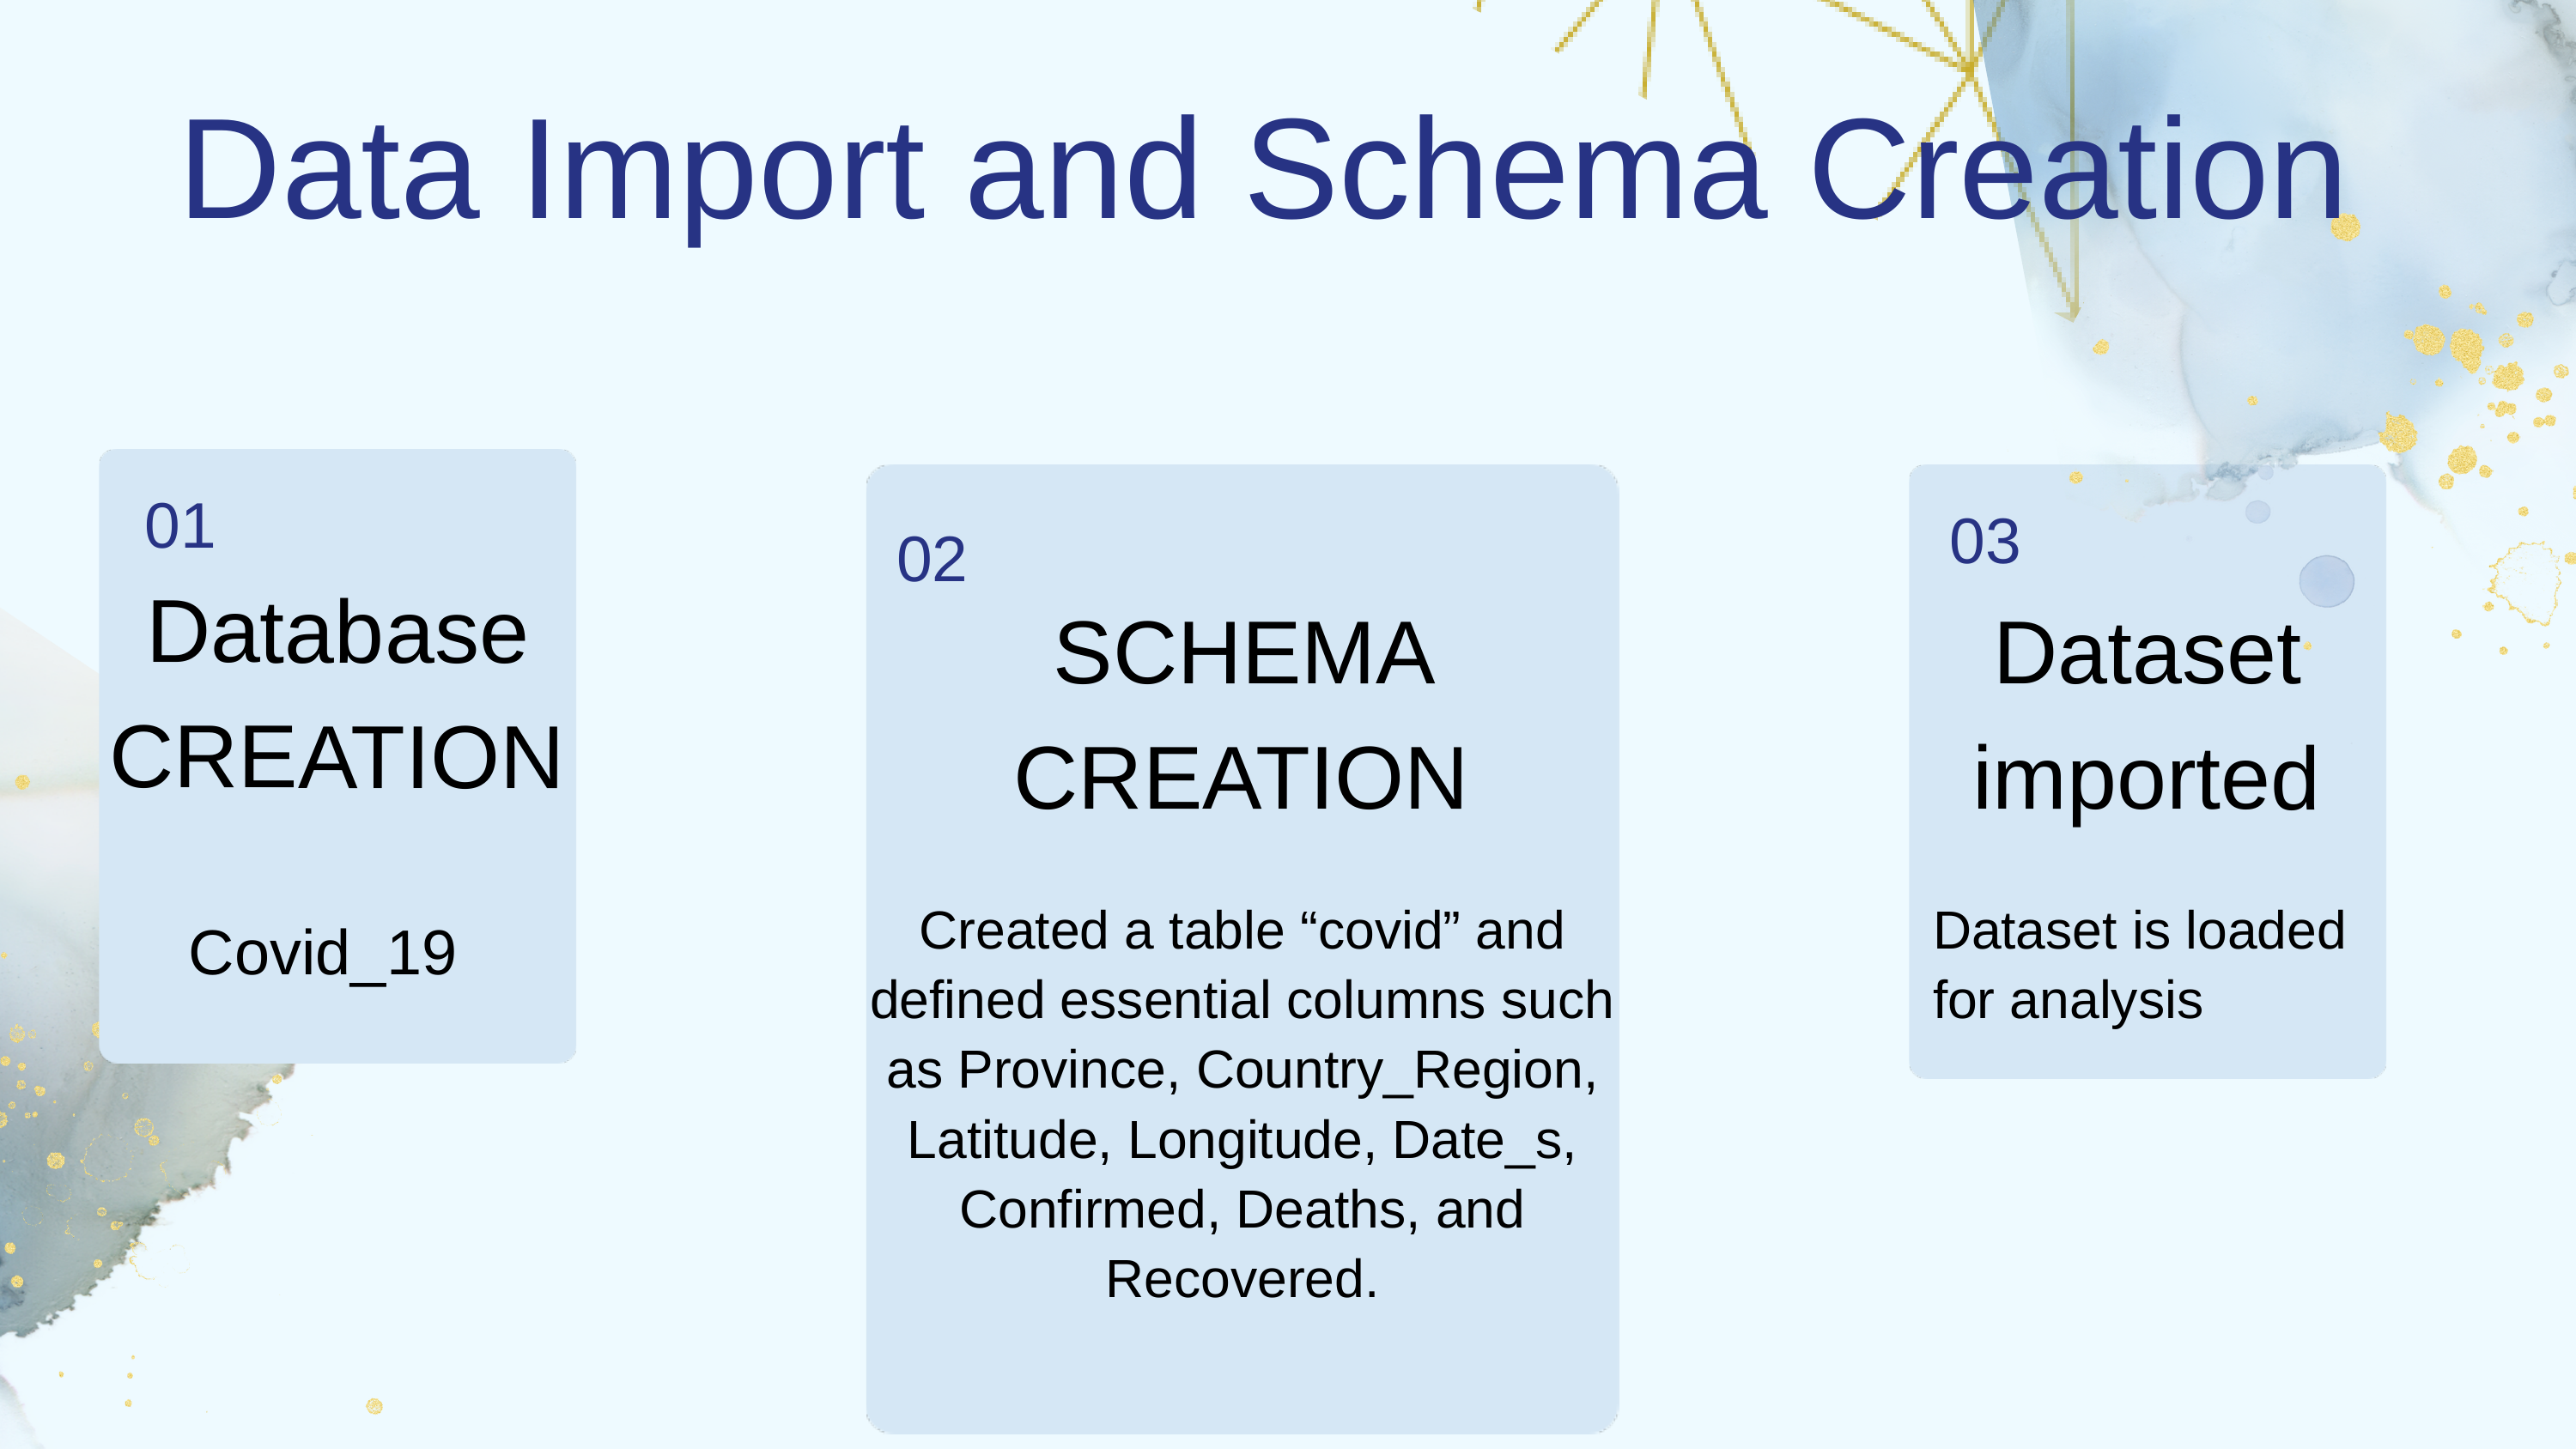

Data Import and Schema Creation

01

03
02
Database CREATION
Dataset imported
SCHEMA CREATION

Created a table “covid” and defined essential columns such as Province, Country_Region, Latitude, Longitude, Date_s, Confirmed, Deaths, and Recovered.
Dataset is loaded for analysis
Covid_19